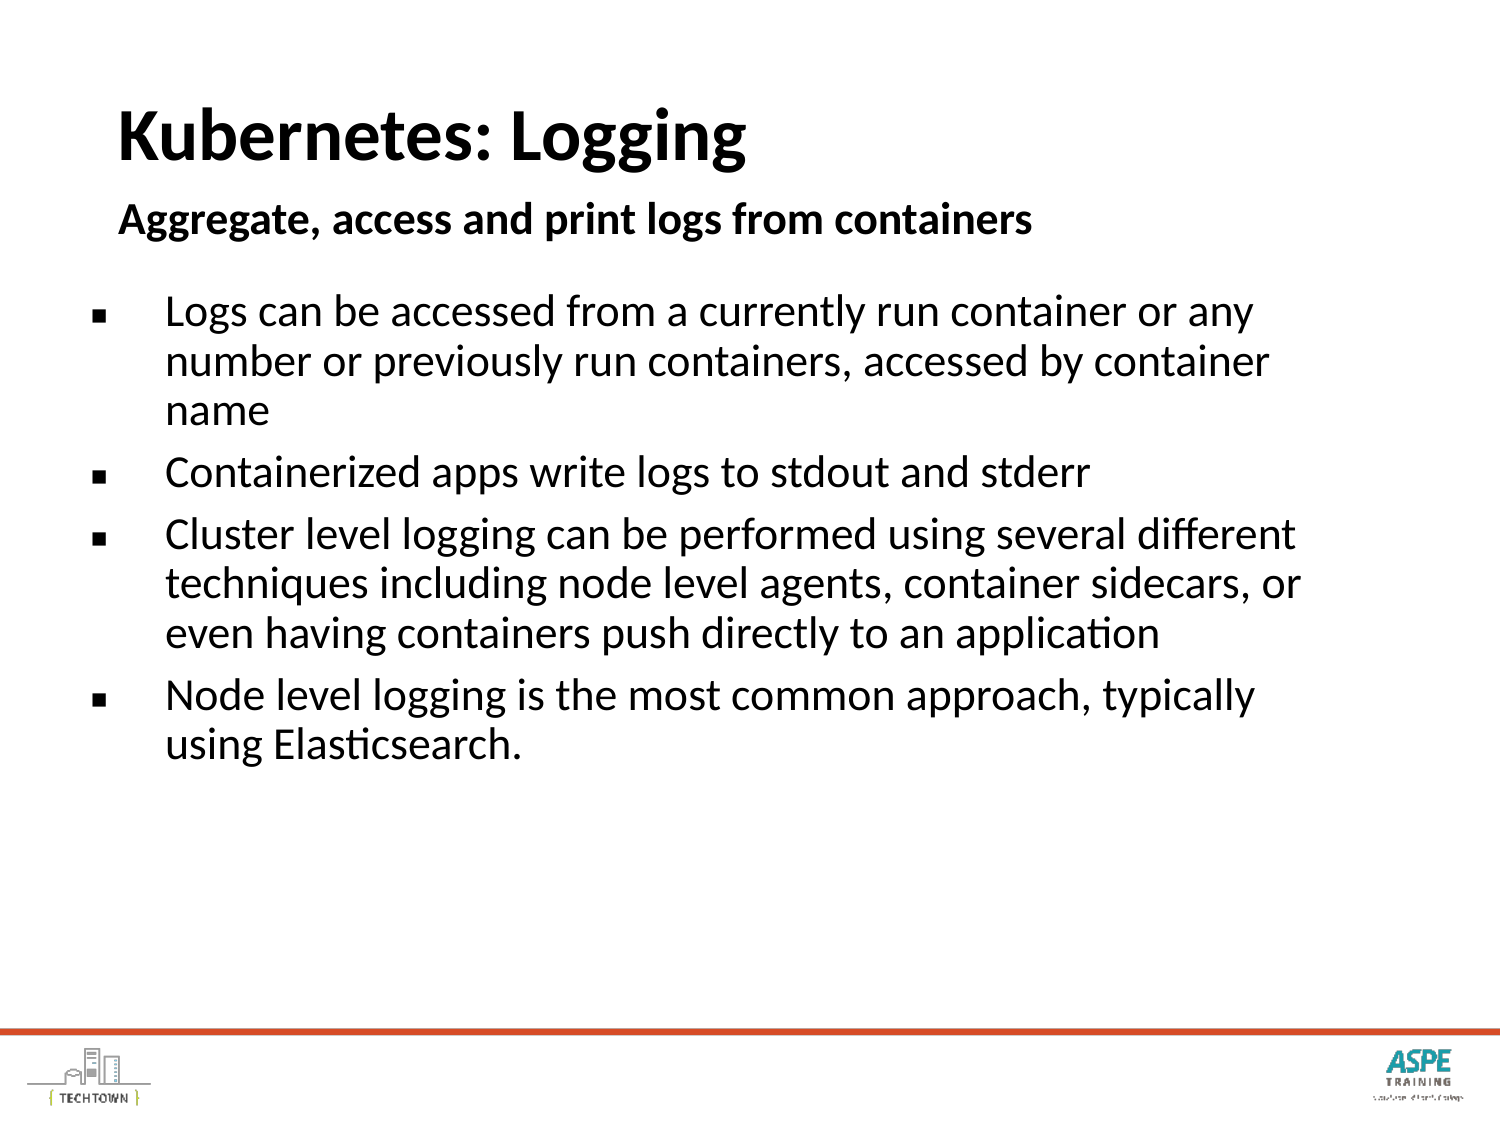

# Kubernetes: Logging
Aggregate, access and print logs from containers
Logs can be accessed from a currently run container or any number or previously run containers, accessed by container name
Containerized apps write logs to stdout and stderr
Cluster level logging can be performed using several different techniques including node level agents, container sidecars, or even having containers push directly to an application
Node level logging is the most common approach, typically using Elasticsearch.